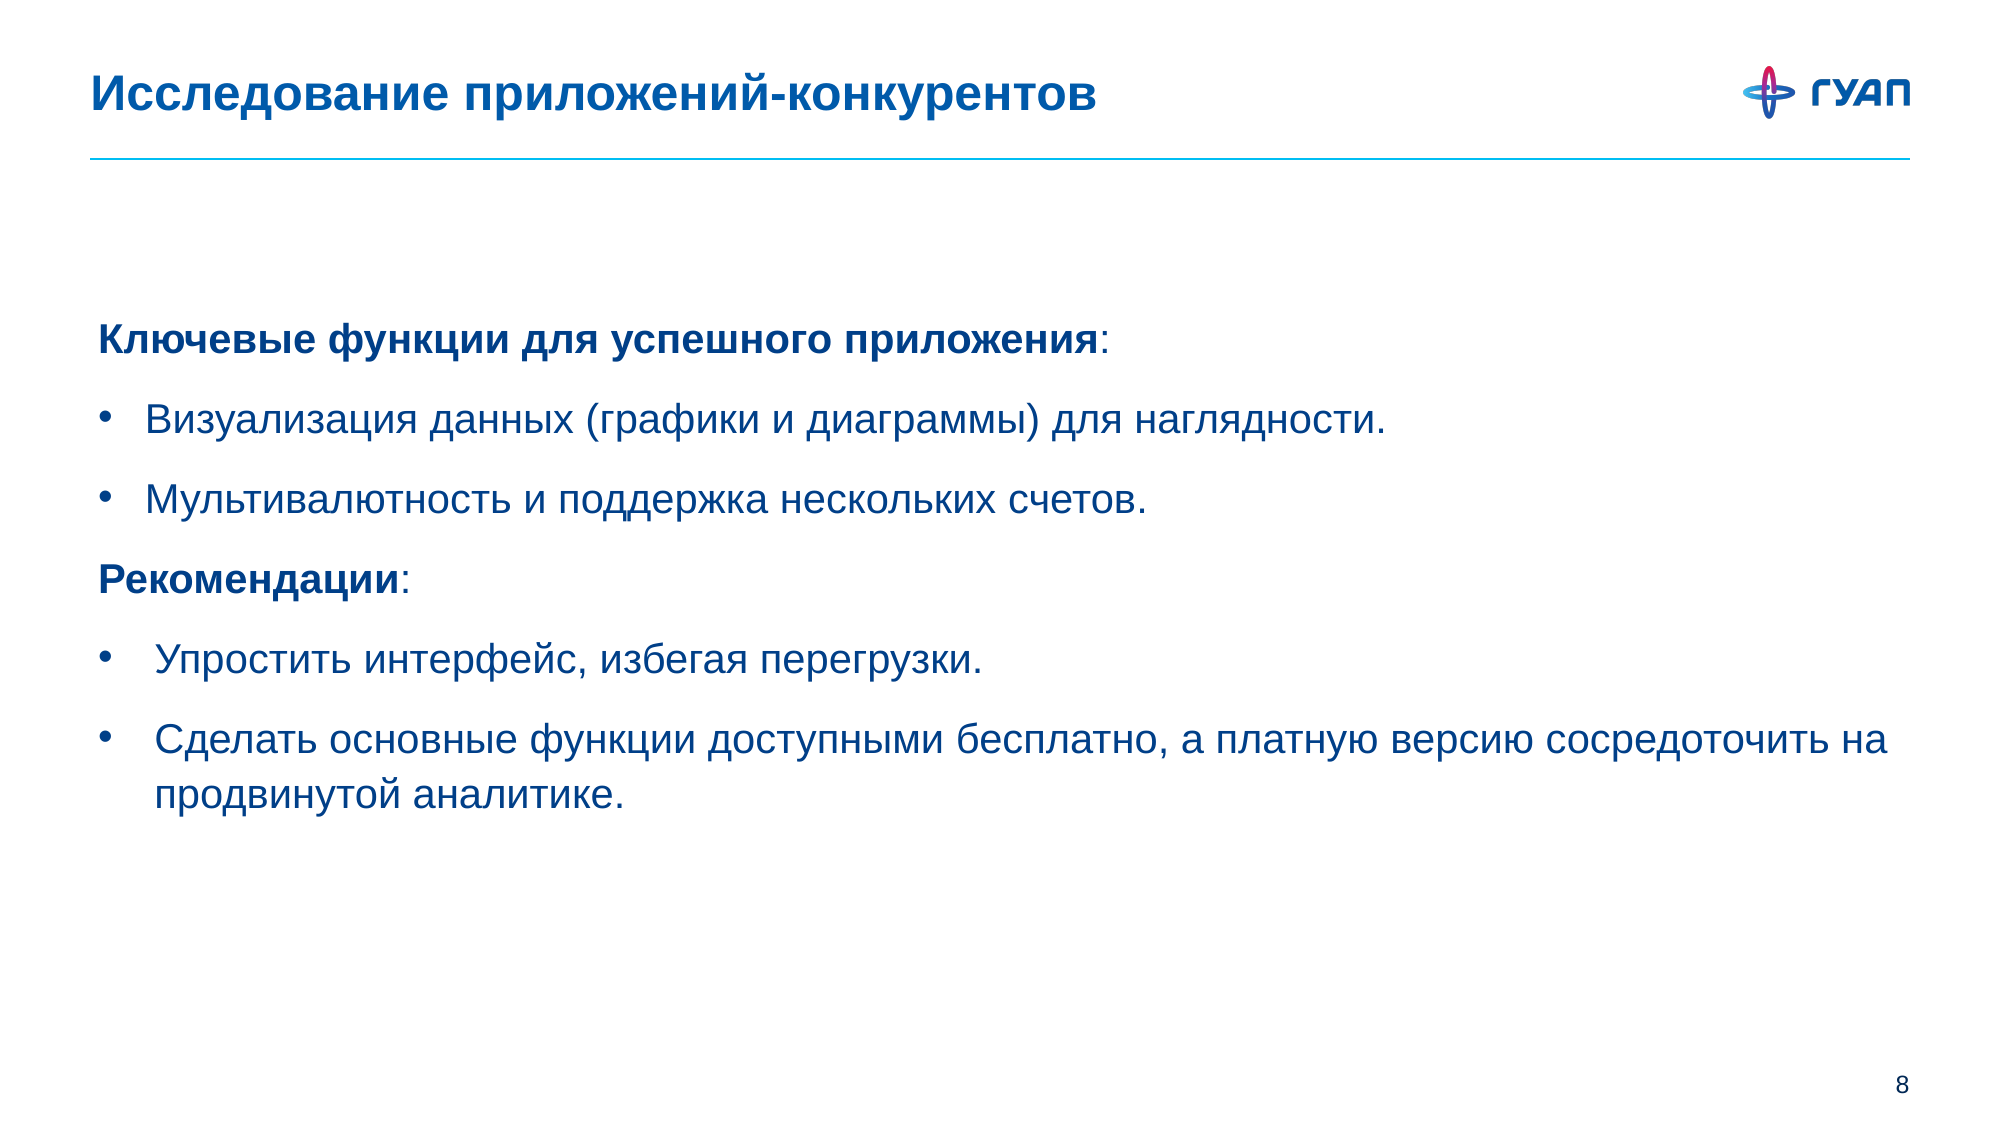

# Исследование приложений-конкурентов

Ключевые функции для успешного приложения:
Визуализация данных (графики и диаграммы) для наглядности.
Мультивалютность и поддержка нескольких счетов.
Рекомендации:
Упростить интерфейс, избегая перегрузки.
Сделать основные функции доступными бесплатно, а платную версию сосредоточить на продвинутой аналитике.